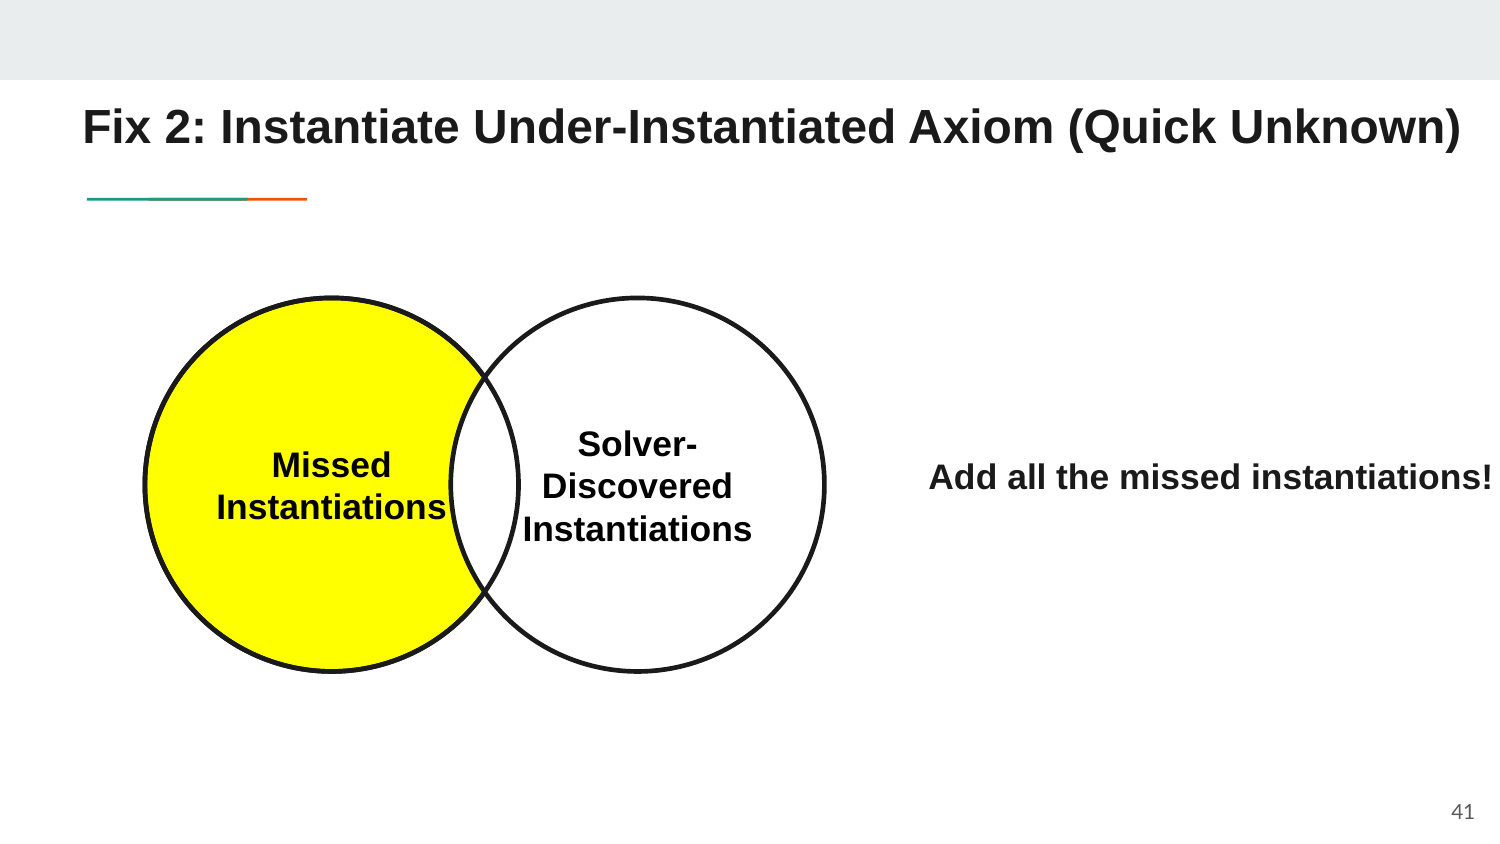

# Fix 2: Instantiate Under-Instantiated Axiom (Quick Unknown)
Solver-
Discovered
Instantiations
Missed Instantiations

Add all the missed instantiations!

41